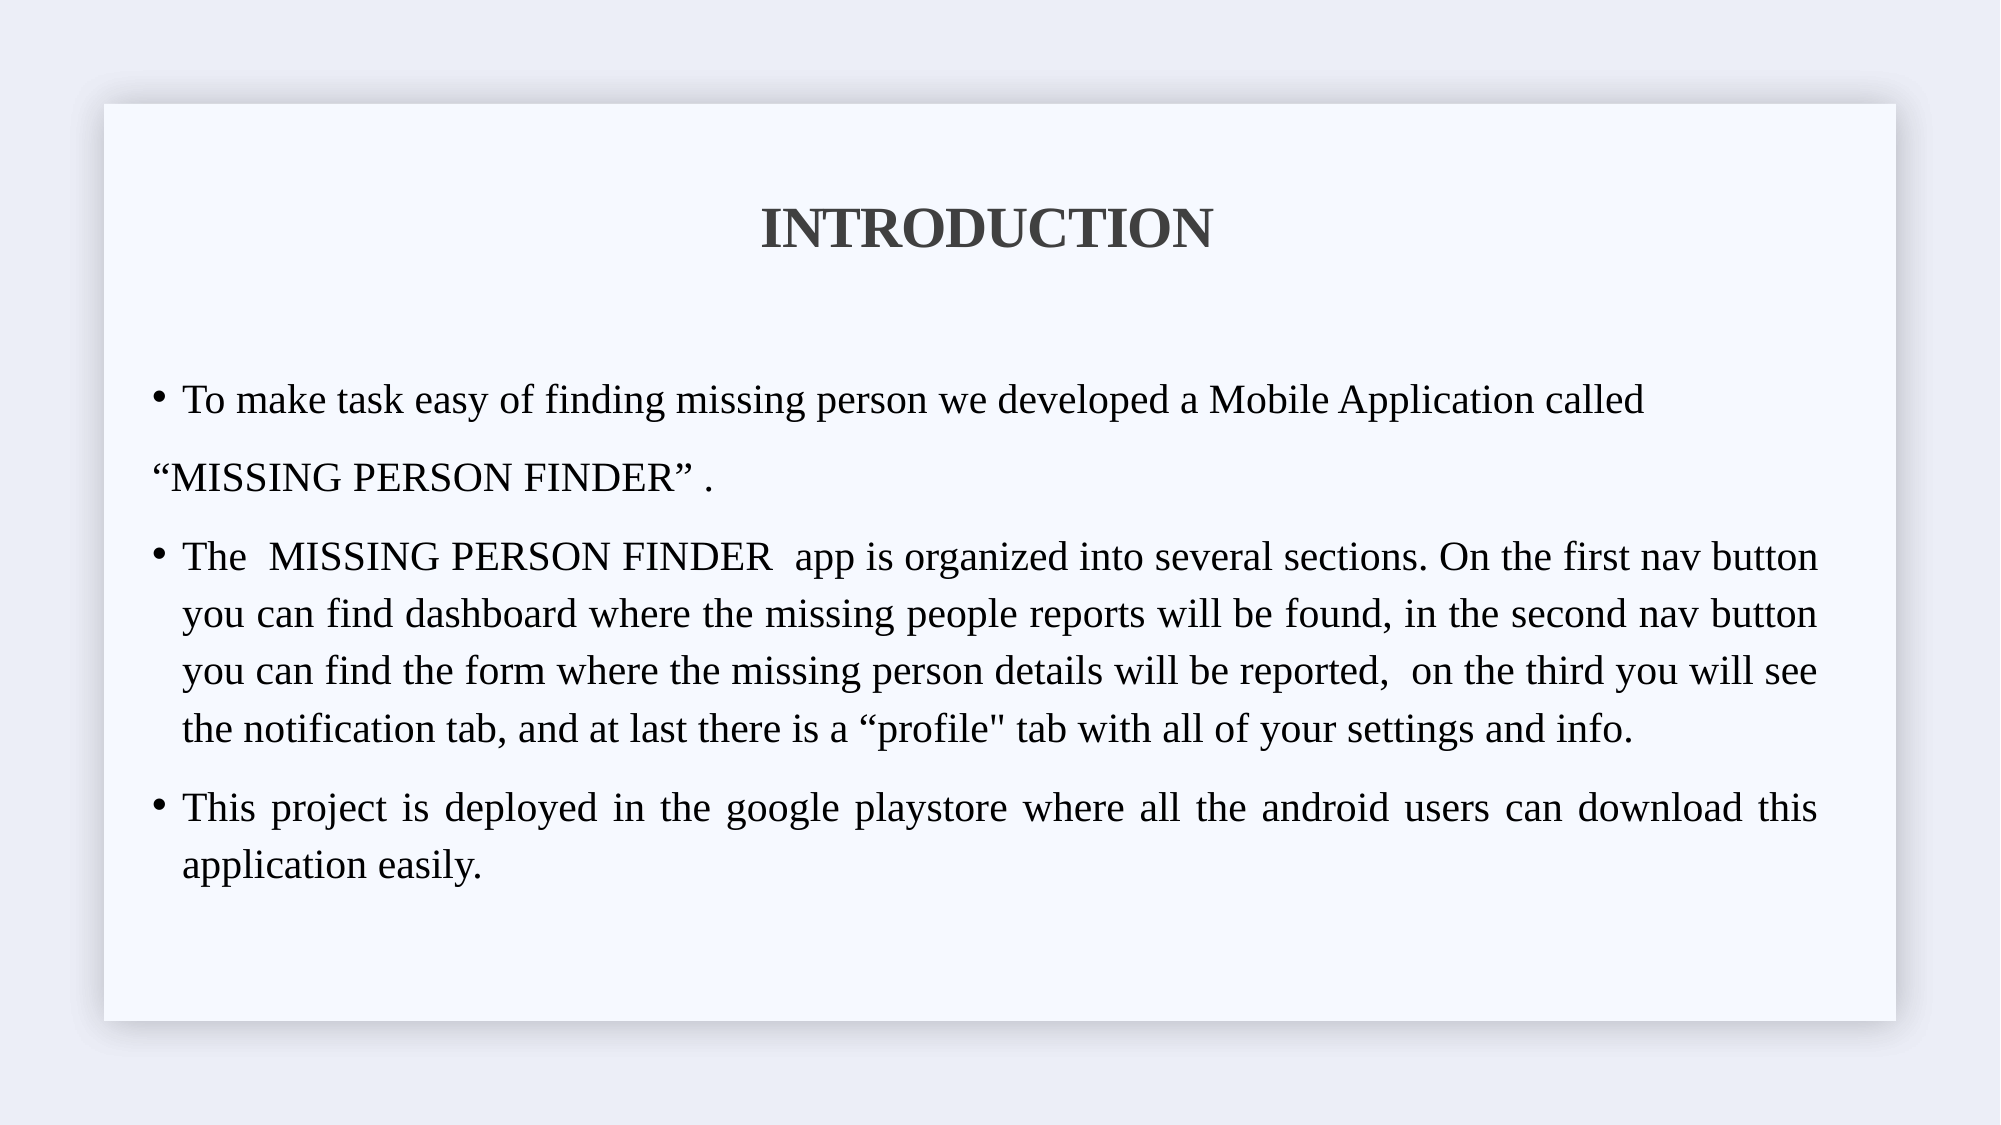

# Introduction

To make task easy of finding missing person we developed a Mobile Application called
“MISSING PERSON FINDER” .
The ‌ MISSING PERSON FINDER ‌ app is organized into several sections. On the first nav button you can find dashboard where the missing people reports will be found, in the second nav button you can find the form where the missing person details will be reported,  on the third you will see the notification tab, and at last there is a “profile" tab with all of your settings and info.
This project is deployed in the google playstore where all the android users can download this application easily.